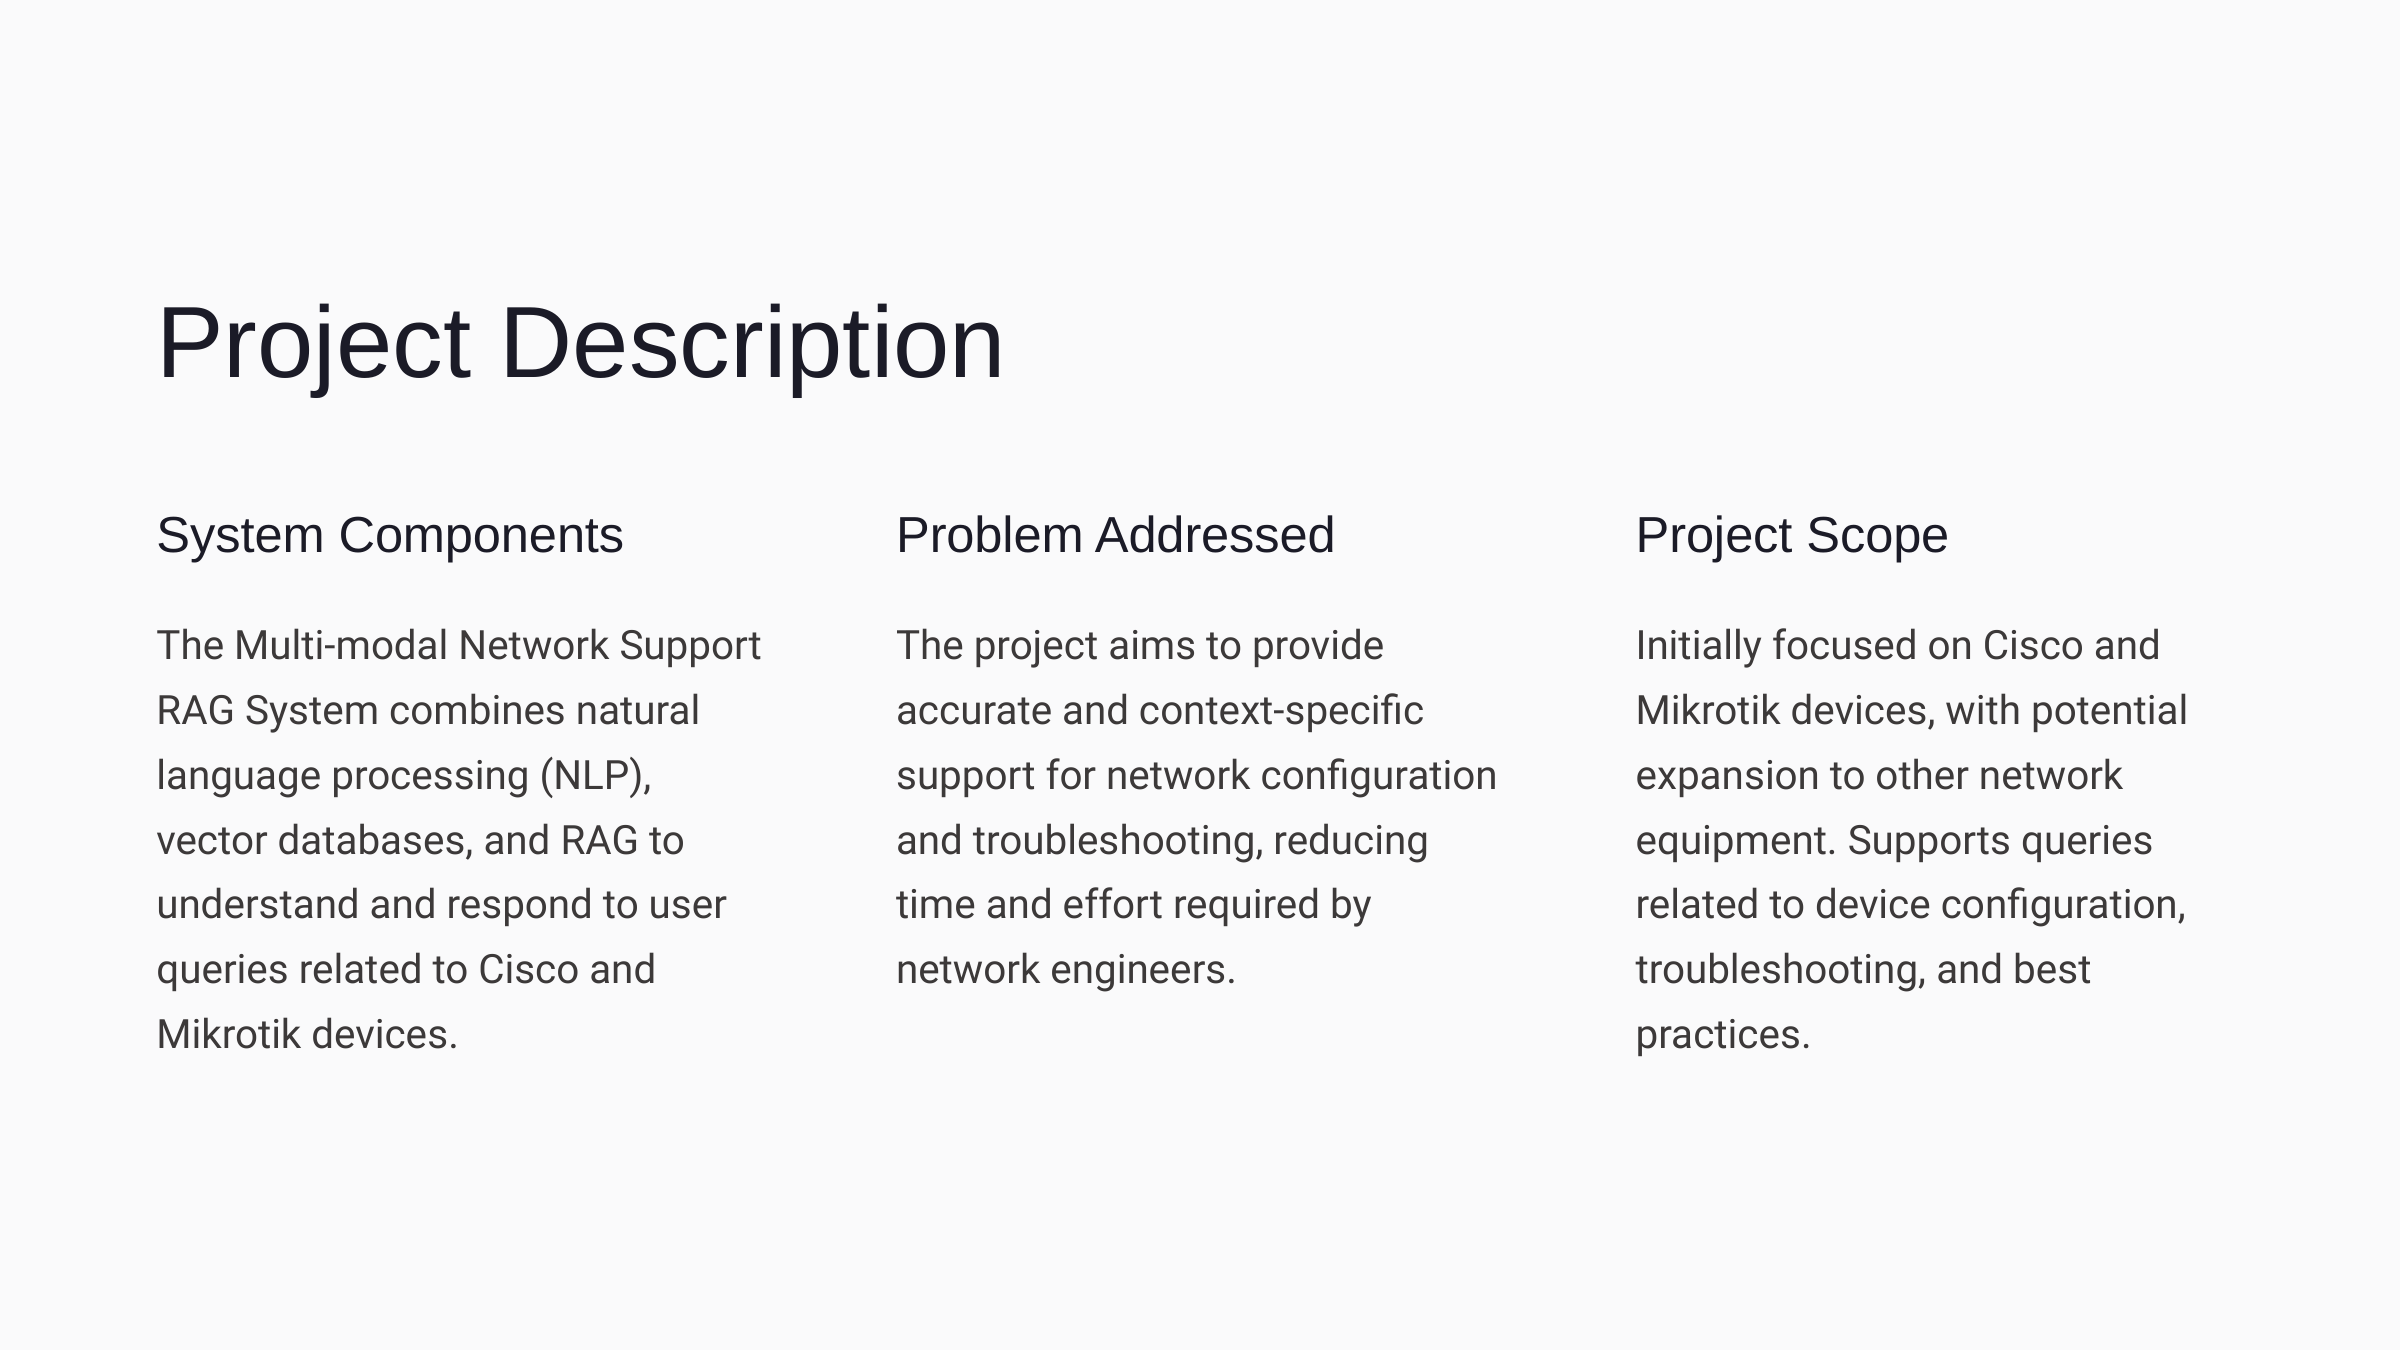

Project Description
System Components
Problem Addressed
Project Scope
The Multi-modal Network Support RAG System combines natural language processing (NLP), vector databases, and RAG to understand and respond to user queries related to Cisco and Mikrotik devices.
The project aims to provide accurate and context-specific support for network configuration and troubleshooting, reducing time and effort required by network engineers.
Initially focused on Cisco and Mikrotik devices, with potential expansion to other network equipment. Supports queries related to device configuration, troubleshooting, and best practices.